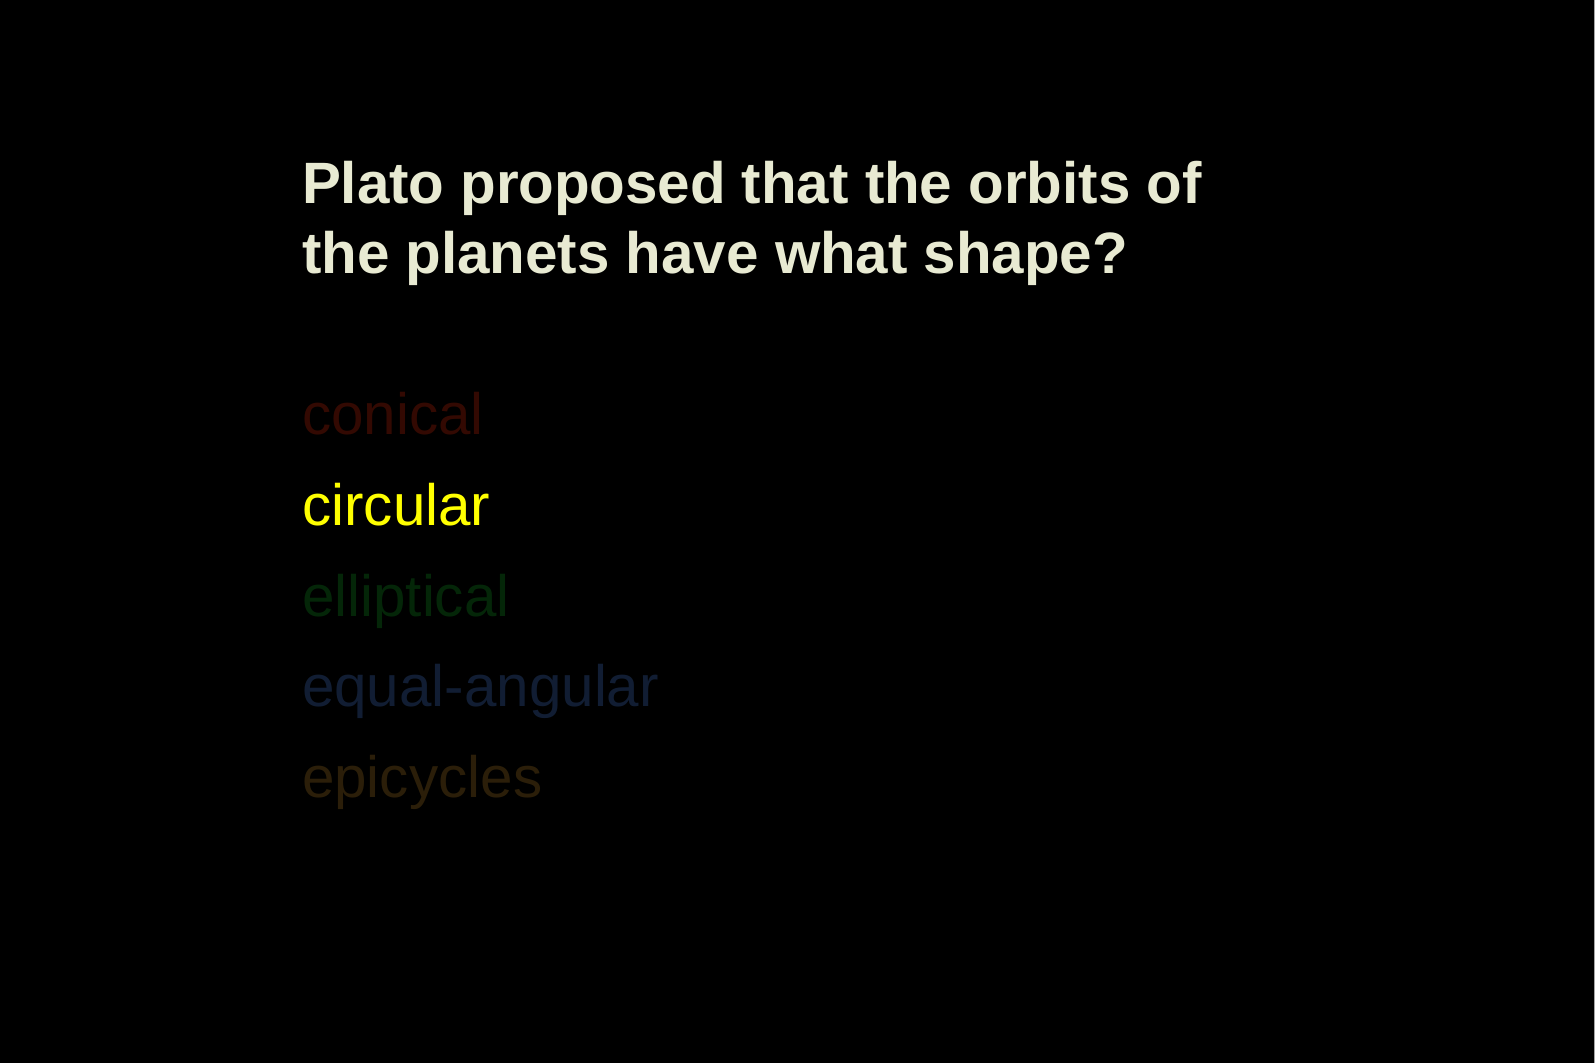

Plato proposed that the orbits of the planets have what shape?

conical
circular
elliptical
equal-angular
epicycles